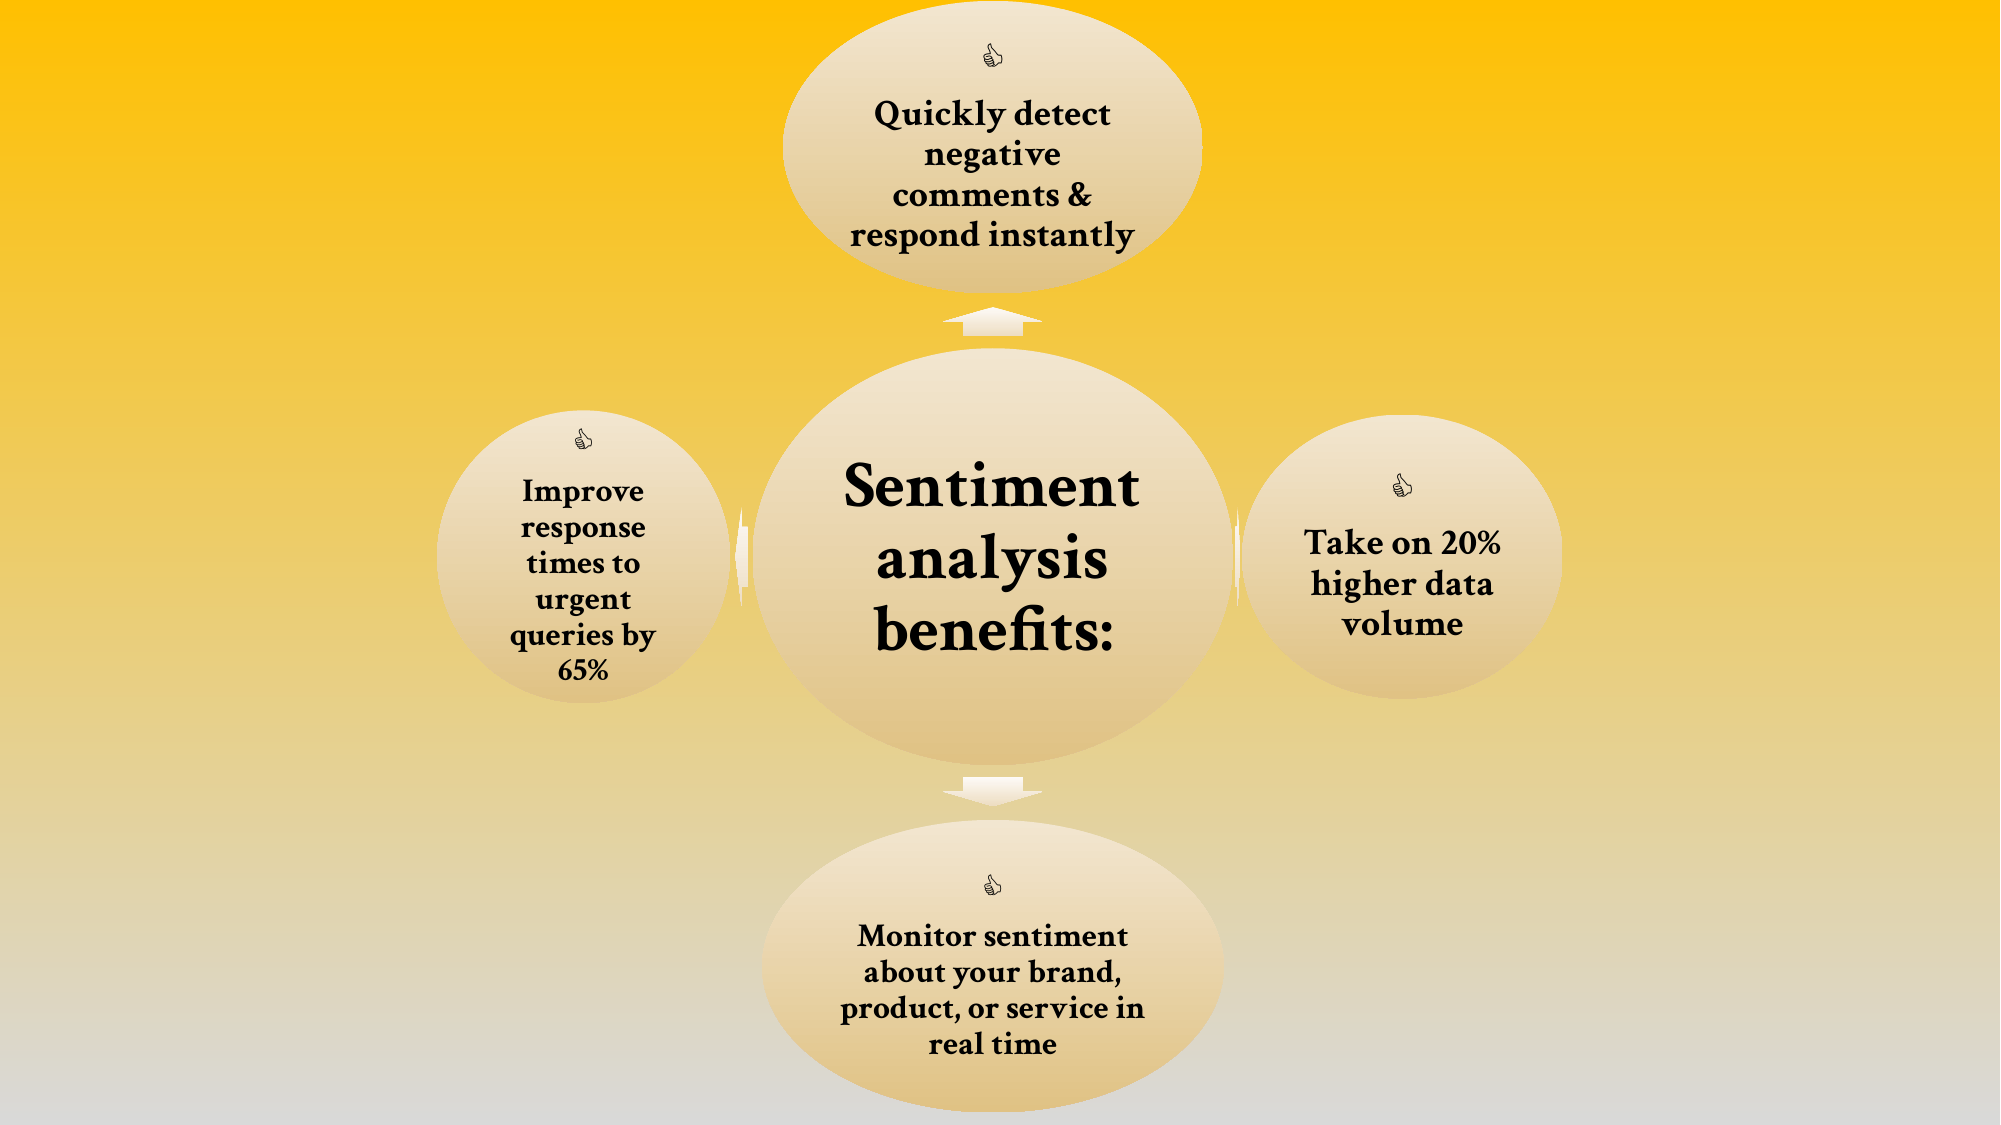

Sentiment analysis benefits:

👍
Quickly detect negative comments & respond instantly

👍
Take on 20% higher data volume

👍
Monitor sentiment about your brand, product, or service in real time

👍
Improve response times to urgent queries by 65%